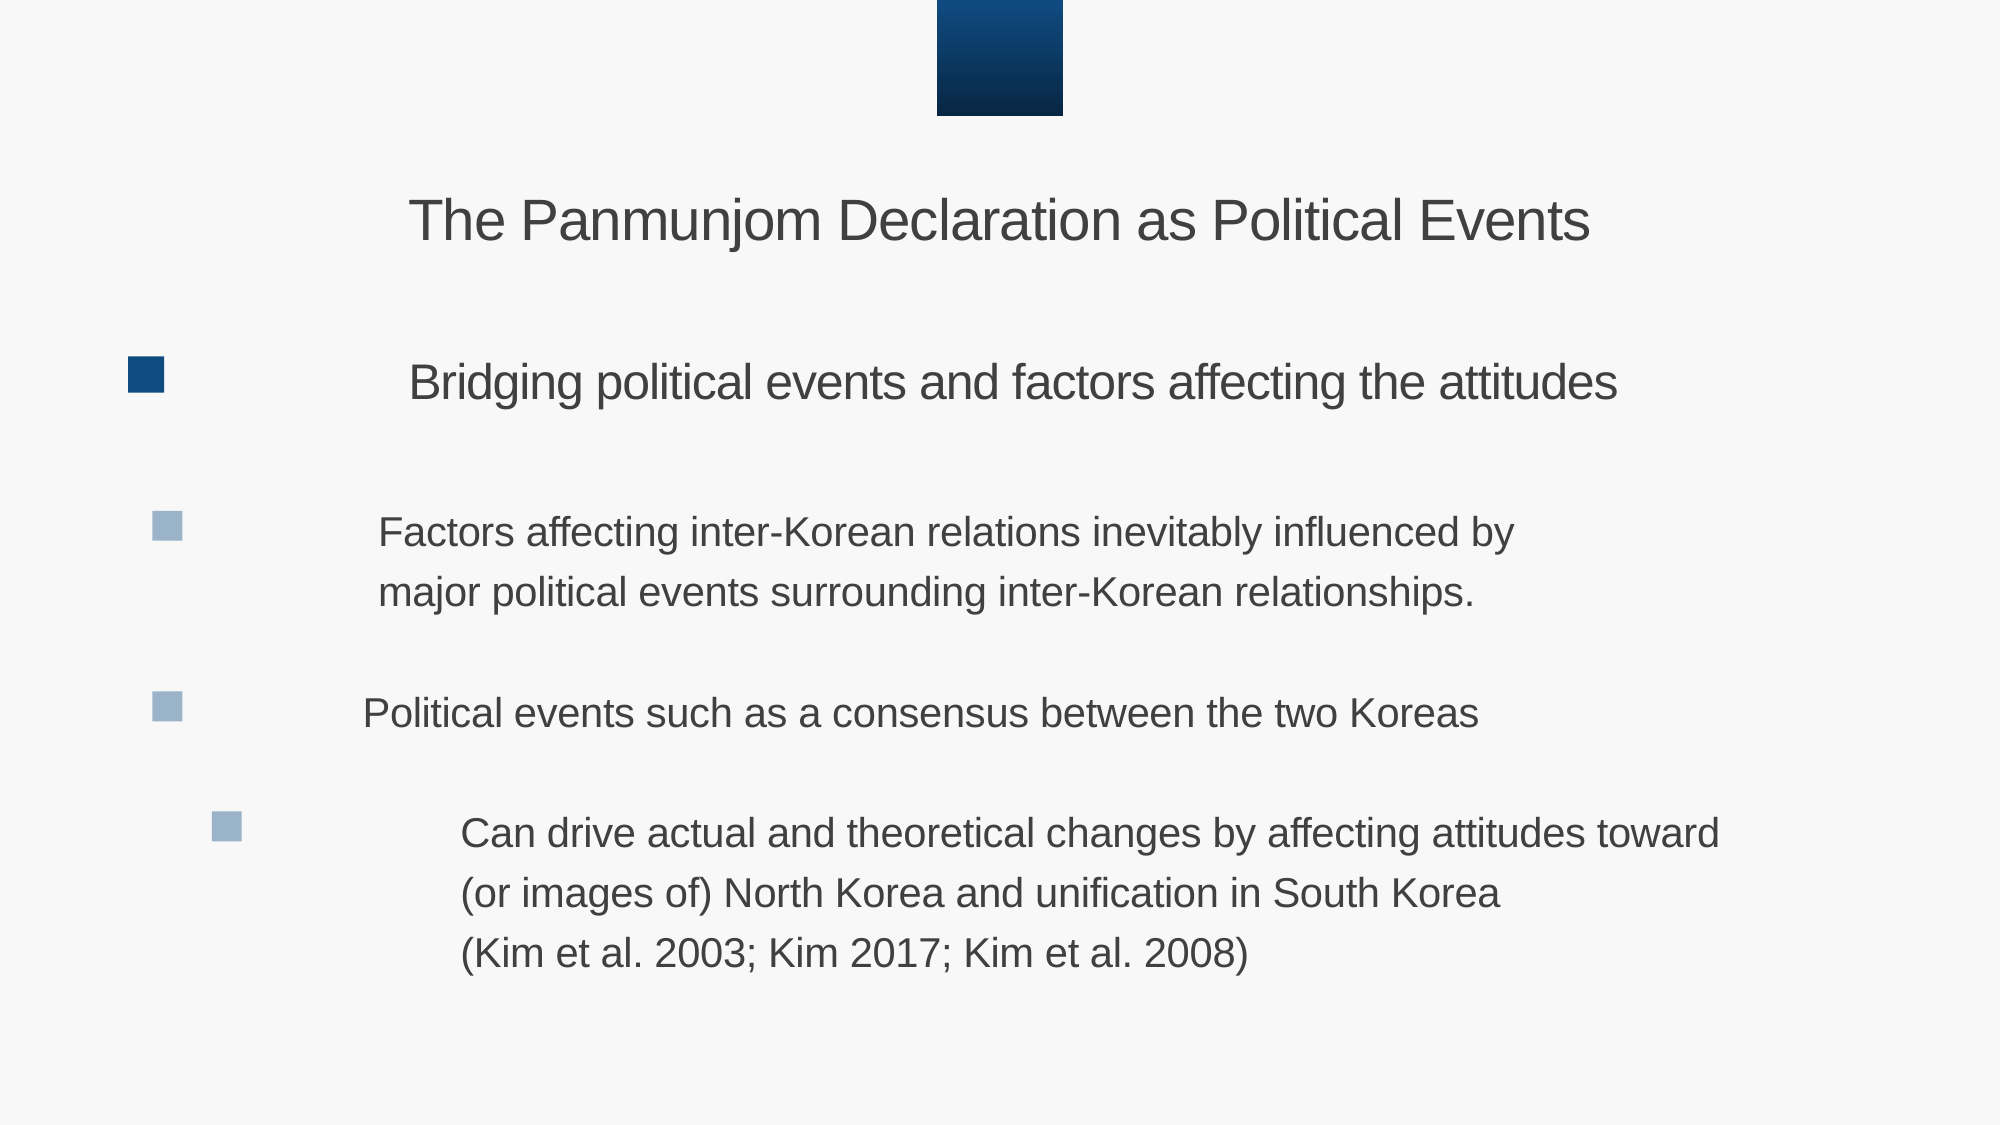

02
The Panmunjom Declaration as Political Events
Bridging political events and factors affecting the attitudes

Factors affecting inter-Korean relations inevitably influenced by
major political events surrounding inter-Korean relationships.

Political events such as a consensus between the two Koreas

Can drive actual and theoretical changes by affecting attitudes toward
(or images of) North Korea and unification in South Korea
(Kim et al. 2003; Kim 2017; Kim et al. 2008)